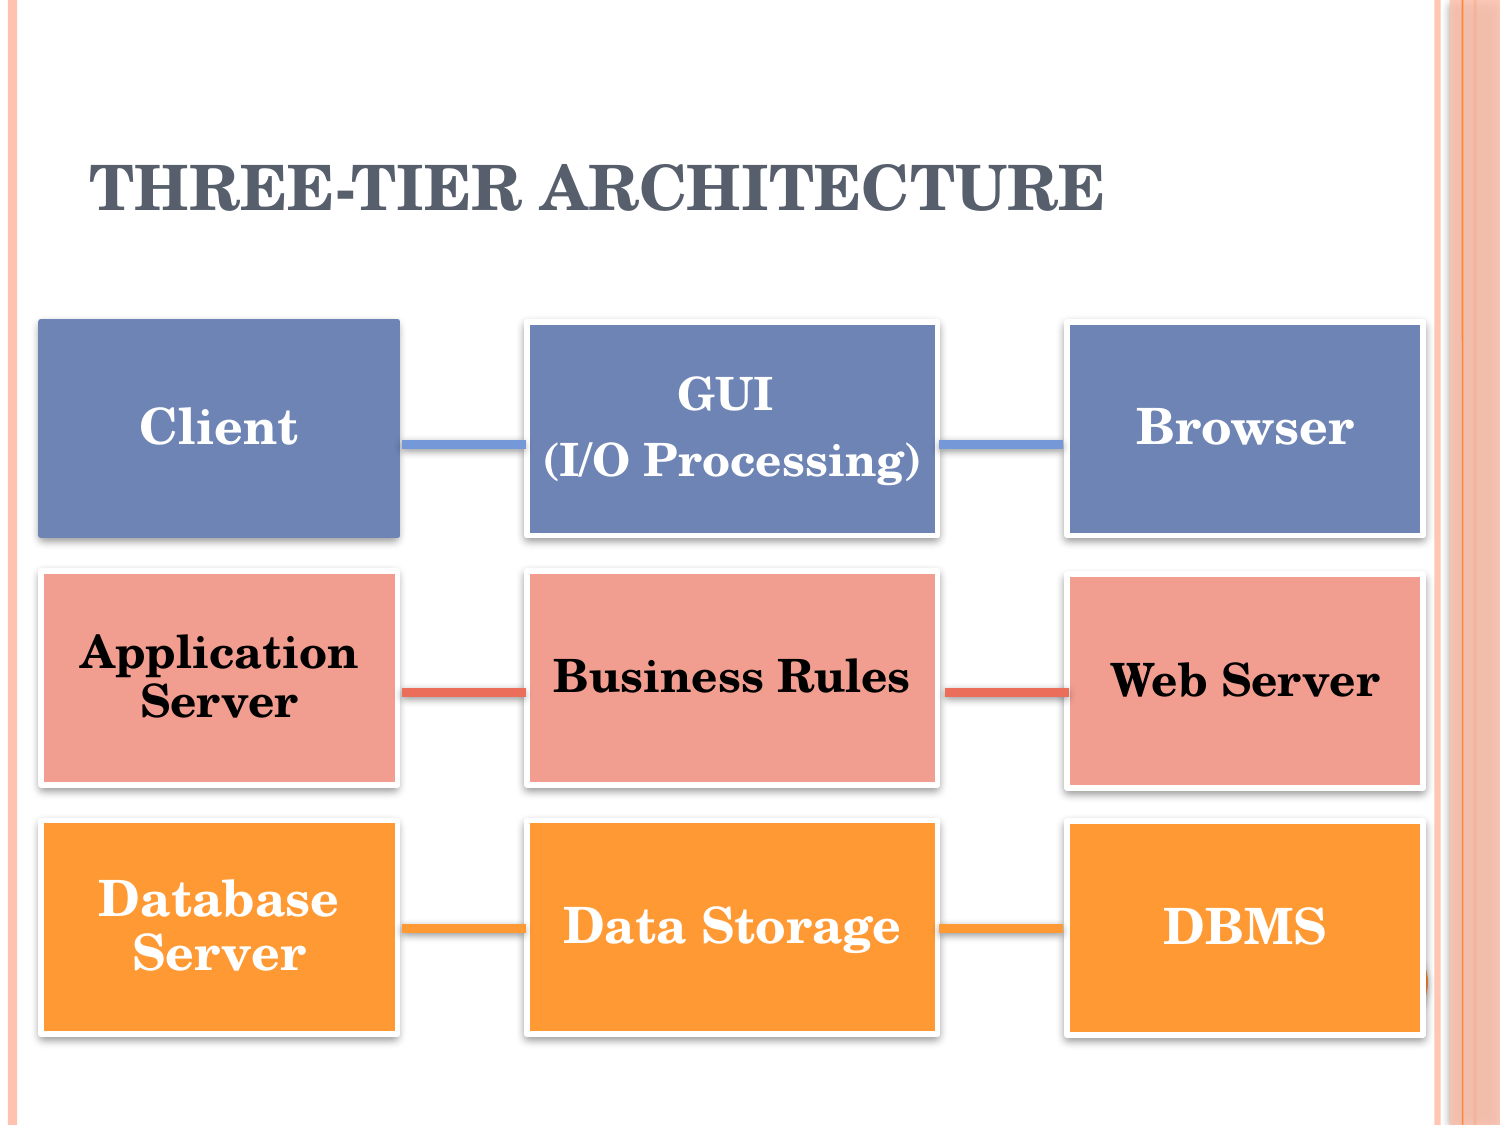

# Three-tier Architecture
Client
GUI
(I/O Processing)
Browser
Application Server
Business Rules
Web Server
Database Server
Data Storage
DBMS